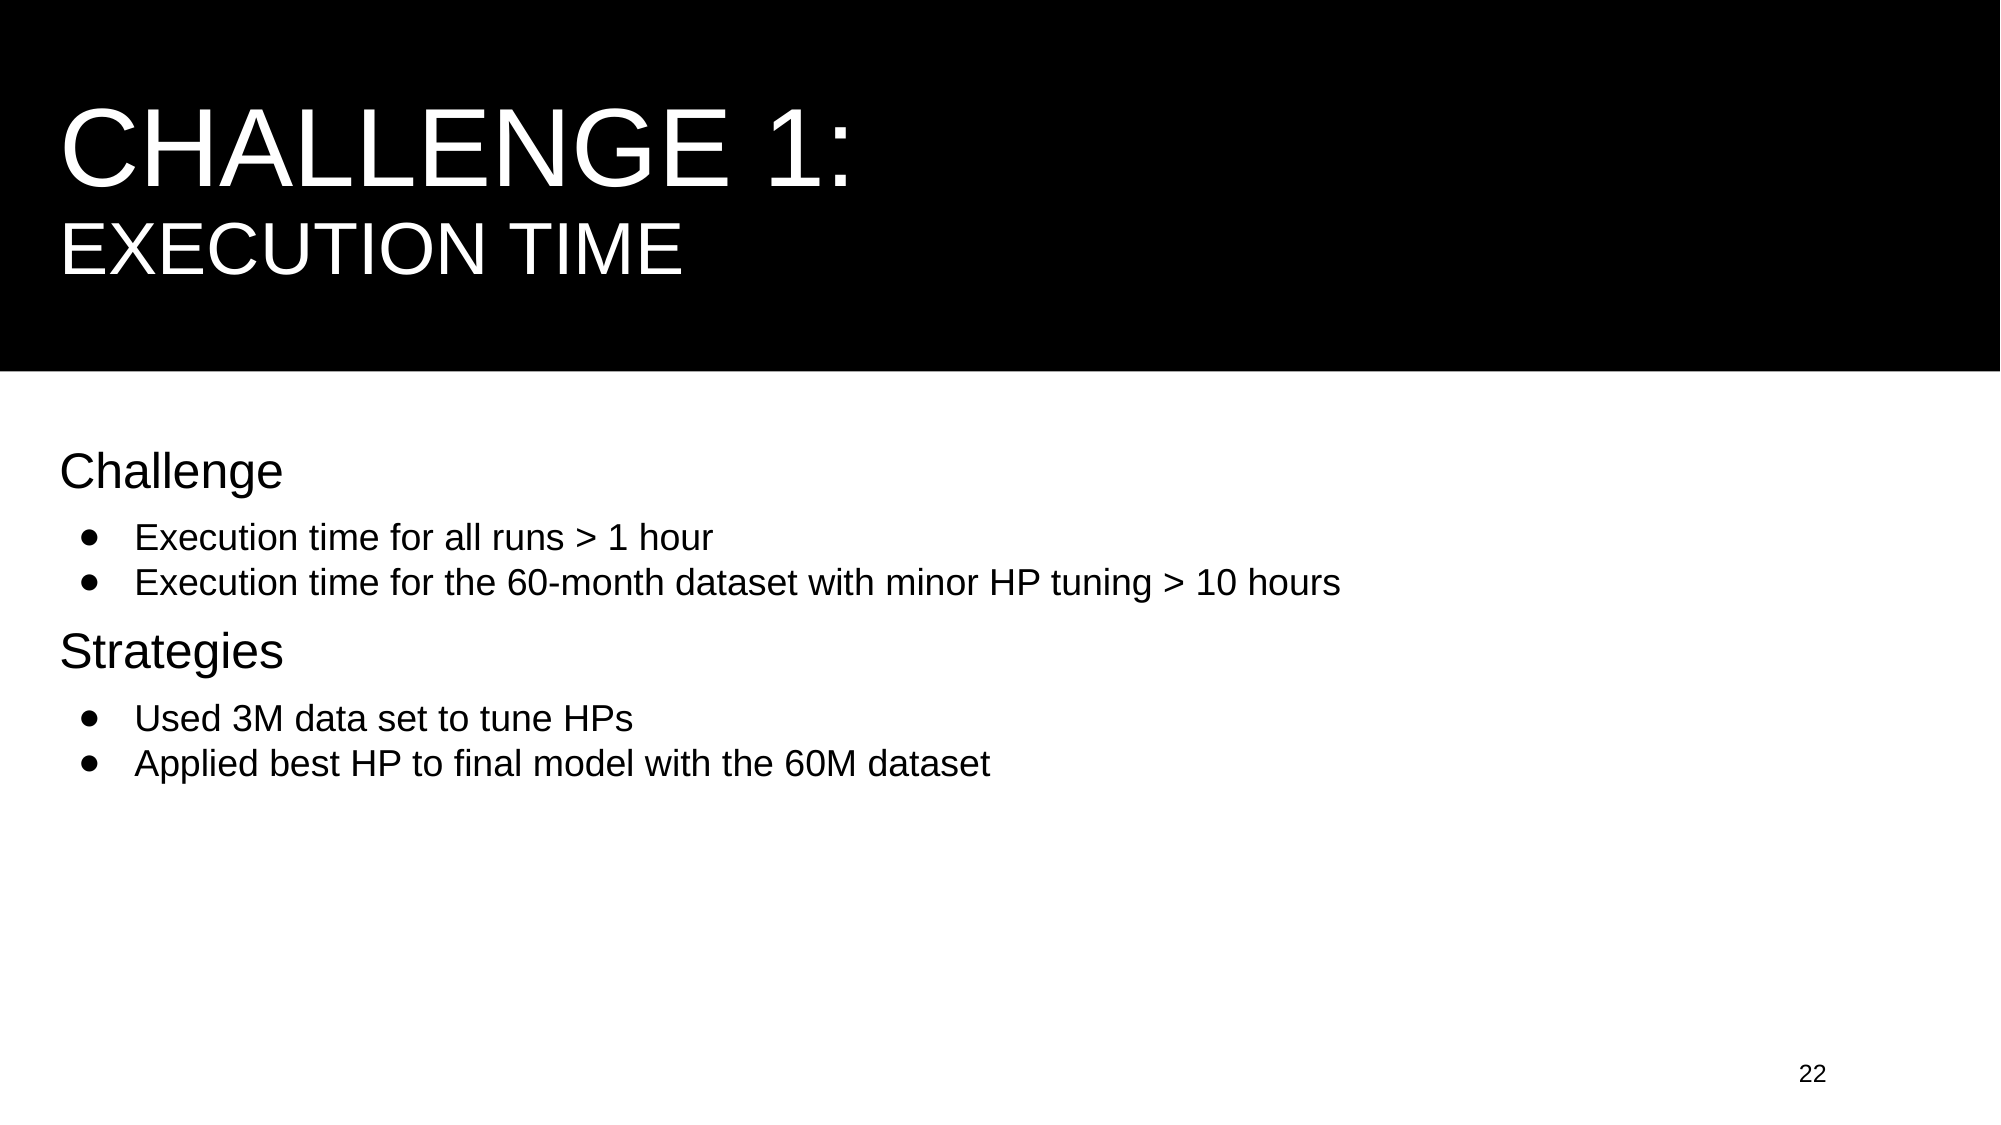

# CHALLENGE 1:
EXECUTION TIME
Challenge
Execution time for all runs > 1 hour
Execution time for the 60-month dataset with minor HP tuning > 10 hours
Strategies
Used 3M data set to tune HPs
Applied best HP to final model with the 60M dataset
22